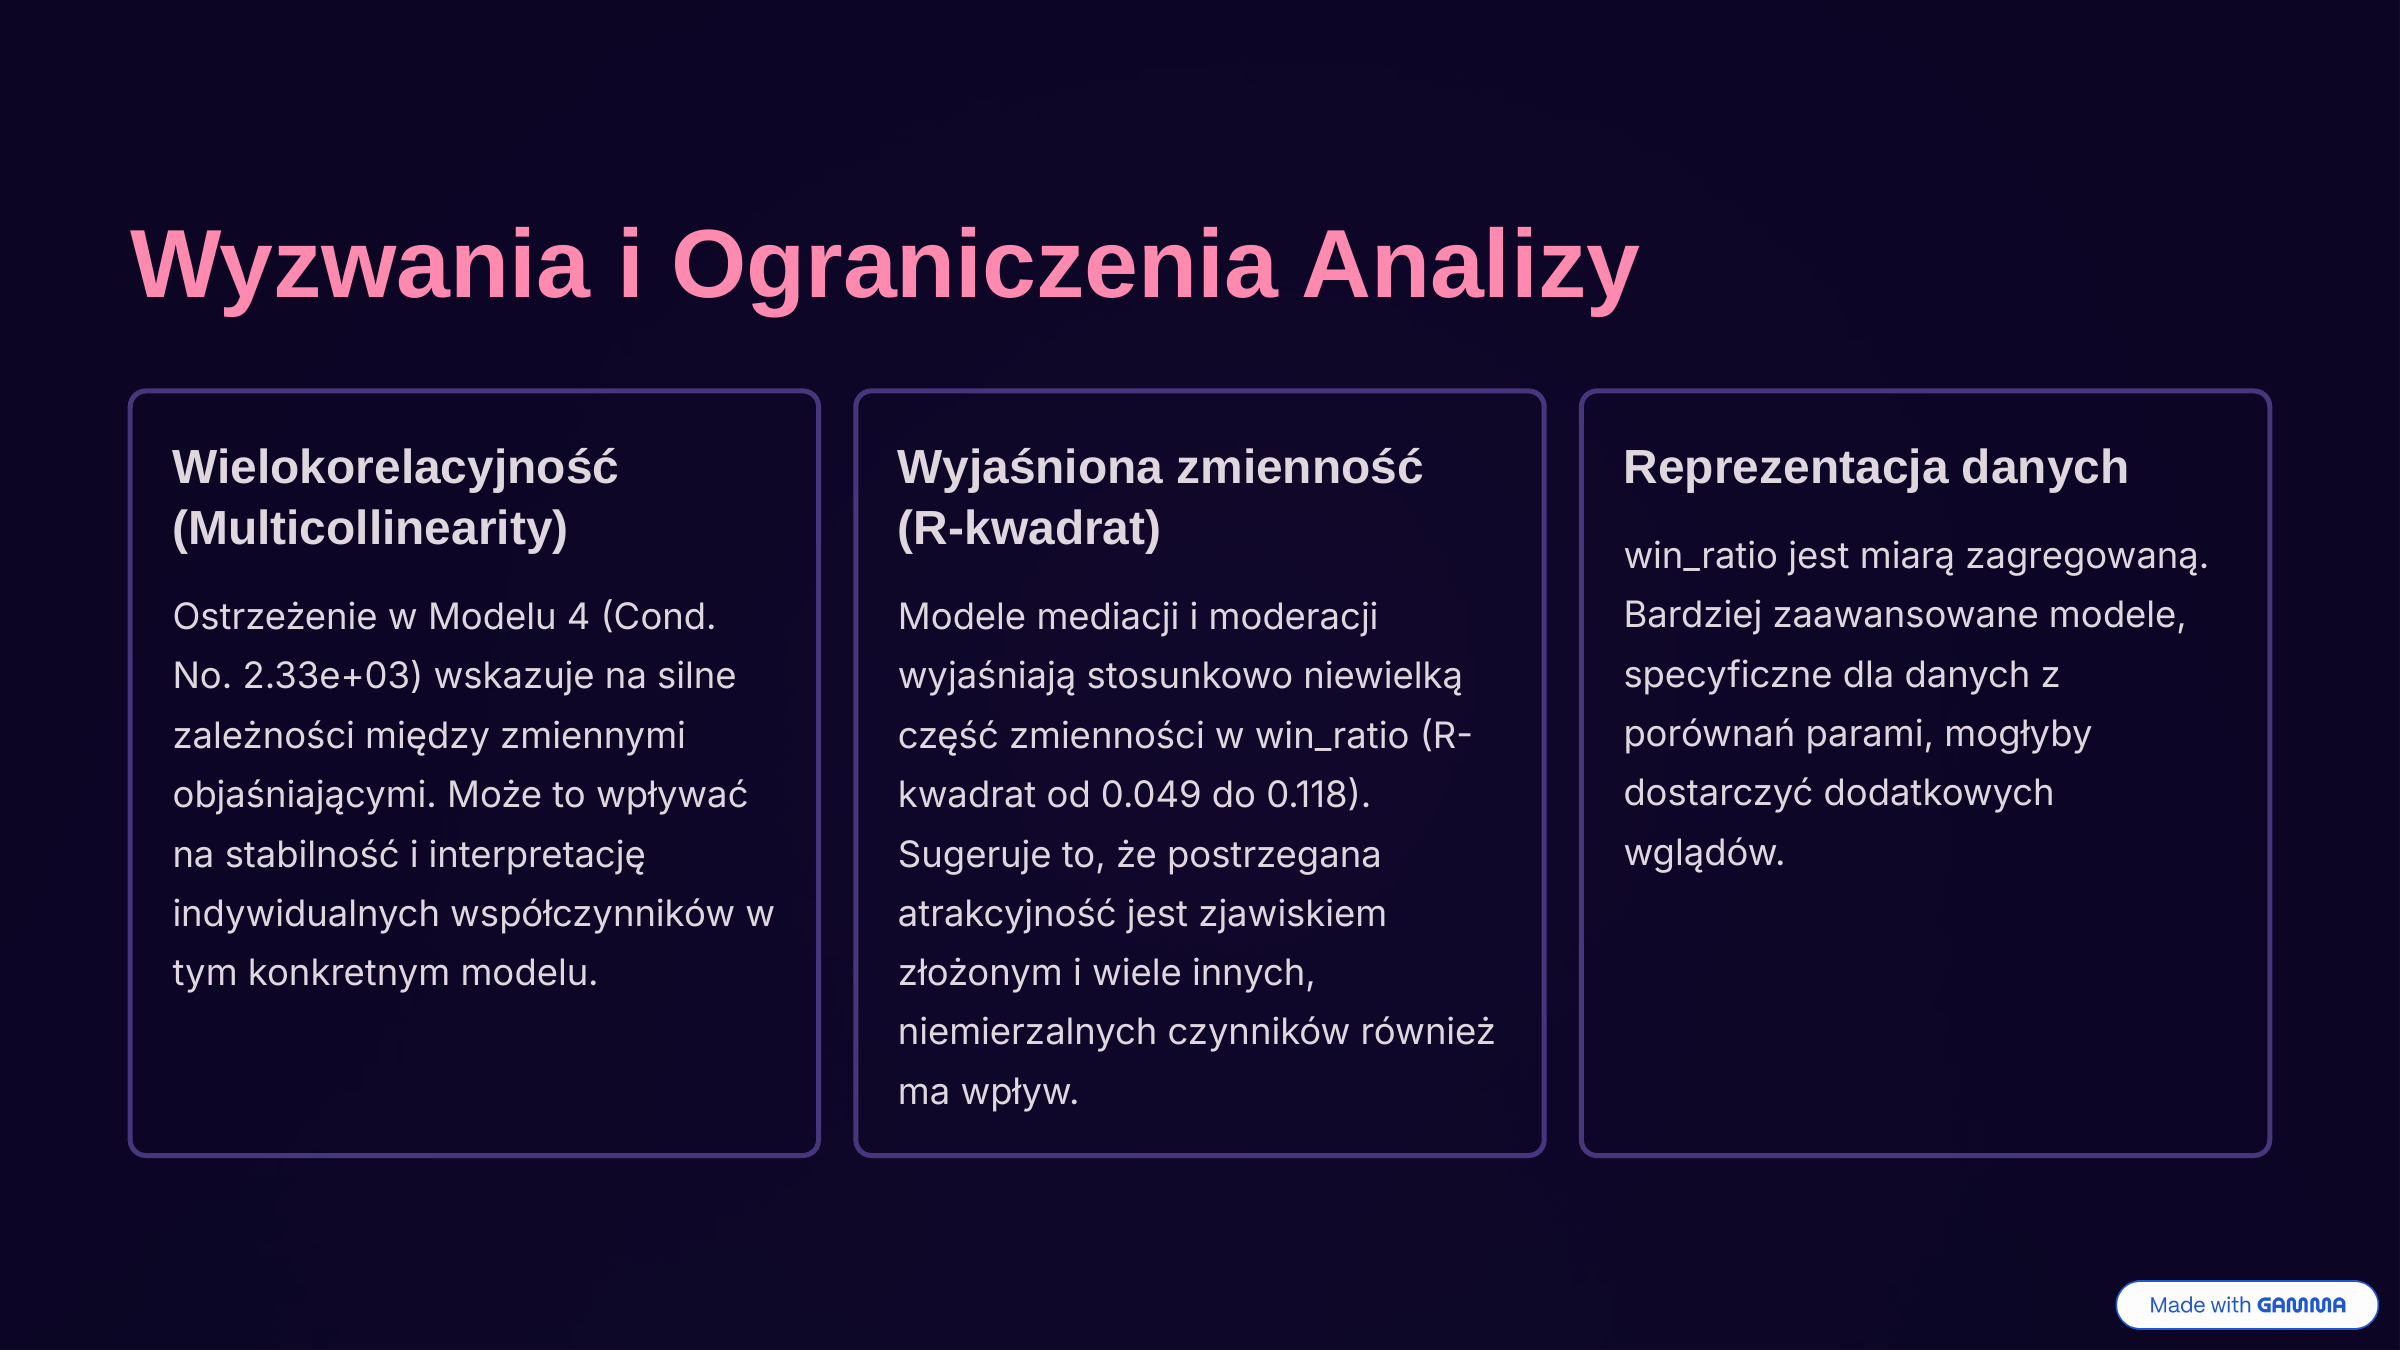

Wyzwania i Ograniczenia Analizy

Wielokorelacyjność (Multicollinearity)
Wyjaśniona zmienność (R-kwadrat)
Reprezentacja danych
win_ratio jest miarą zagregowaną. Bardziej zaawansowane modele, specyficzne dla danych z porównań parami, mogłyby dostarczyć dodatkowych wglądów.
Ostrzeżenie w Modelu 4 (Cond. No. 2.33e+03) wskazuje na silne zależności między zmiennymi objaśniającymi. Może to wpływać na stabilność i interpretację indywidualnych współczynników w tym konkretnym modelu.
Modele mediacji i moderacji wyjaśniają stosunkowo niewielką część zmienności w win_ratio (R-kwadrat od 0.049 do 0.118). Sugeruje to, że postrzegana atrakcyjność jest zjawiskiem złożonym i wiele innych, niemierzalnych czynników również ma wpływ.